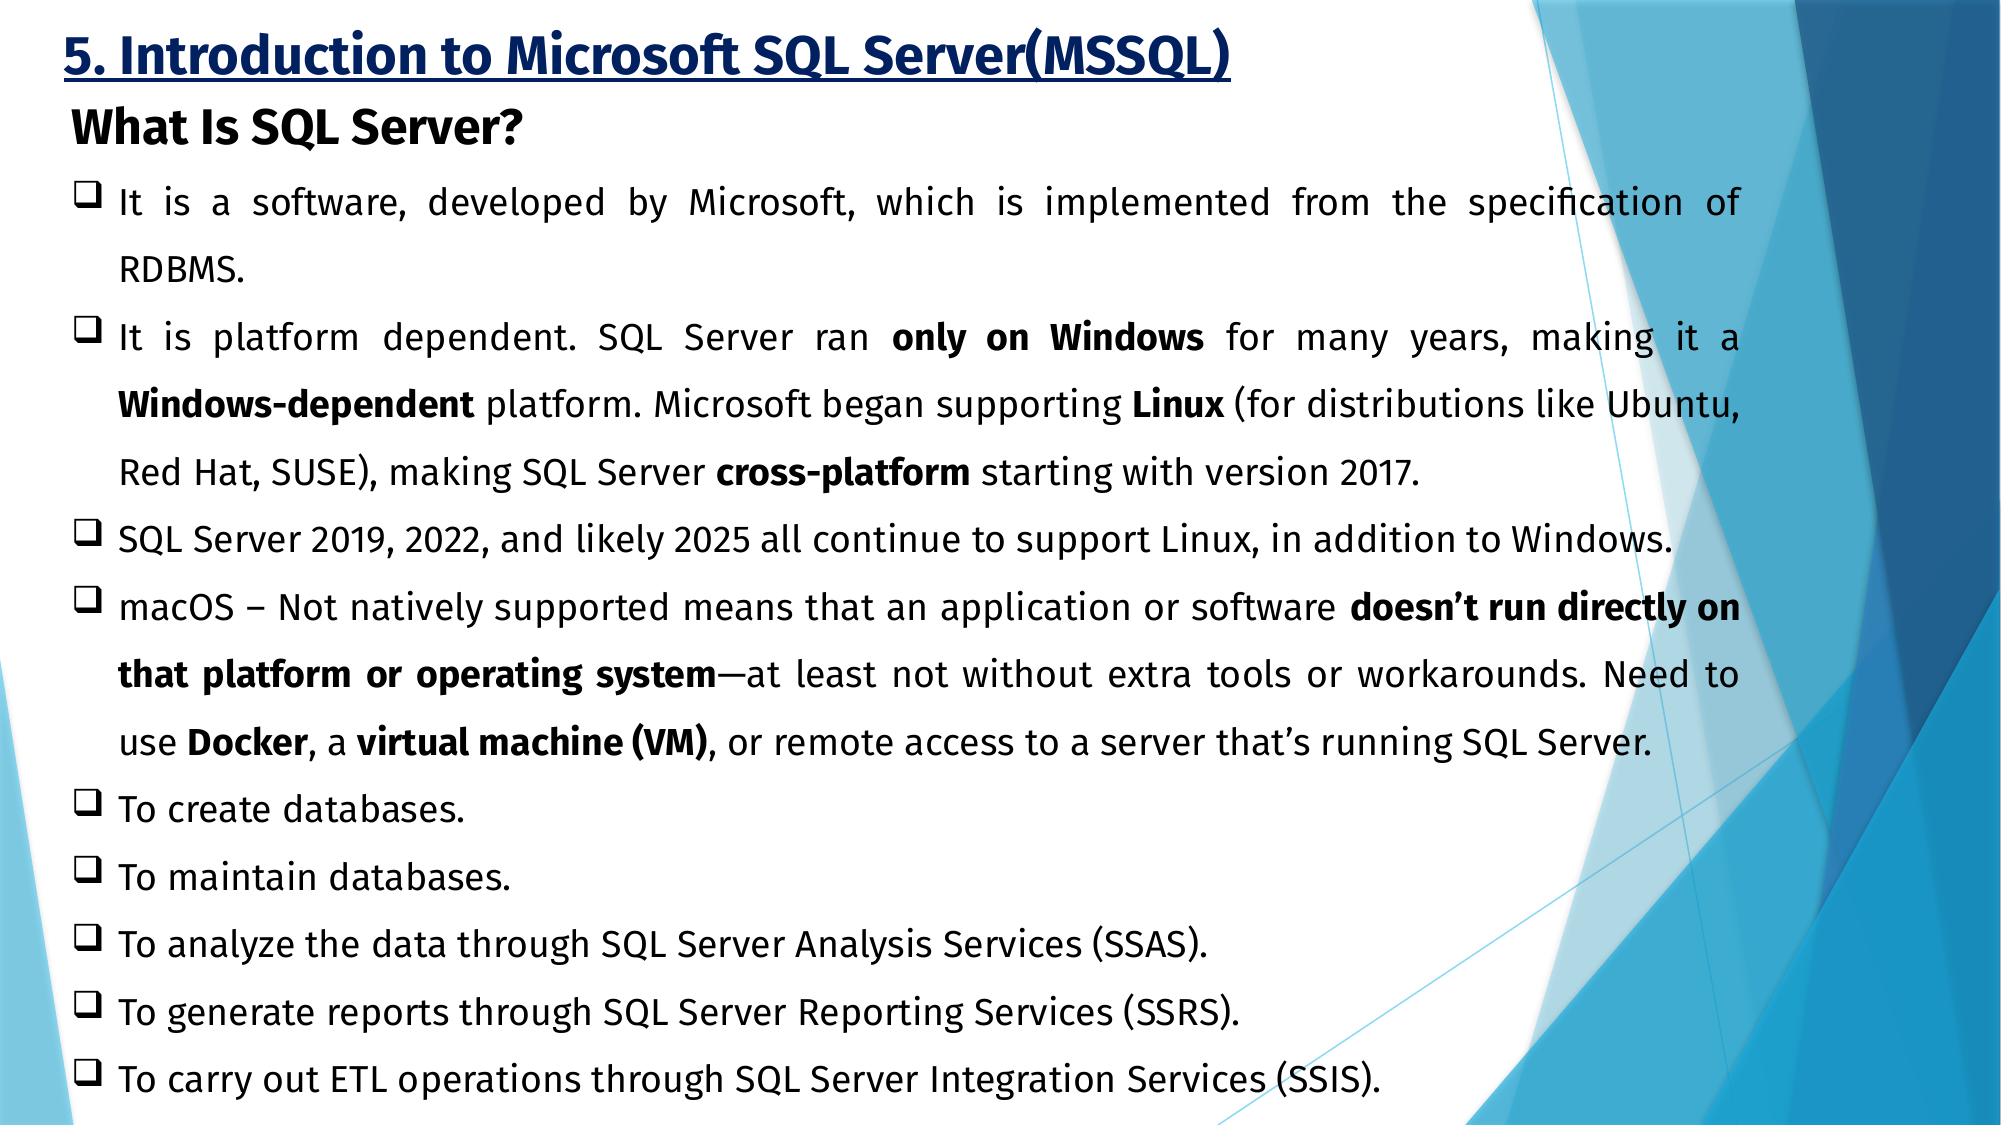

# 5. Introduction to Microsoft SQL Server(MSSQL)
What Is SQL Server?
It is a software, developed by Microsoft, which is implemented from the specification of RDBMS.
It is platform dependent. SQL Server ran only on Windows for many years, making it a Windows-dependent platform. Microsoft began supporting Linux (for distributions like Ubuntu, Red Hat, SUSE), making SQL Server cross-platform starting with version 2017.
SQL Server 2019, 2022, and likely 2025 all continue to support Linux, in addition to Windows.
macOS – Not natively supported means that an application or software doesn’t run directly on that platform or operating system—at least not without extra tools or workarounds. Need to use Docker, a virtual machine (VM), or remote access to a server that’s running SQL Server.
To create databases.
To maintain databases.
To analyze the data through SQL Server Analysis Services (SSAS).
To generate reports through SQL Server Reporting Services (SSRS).
To carry out ETL operations through SQL Server Integration Services (SSIS).